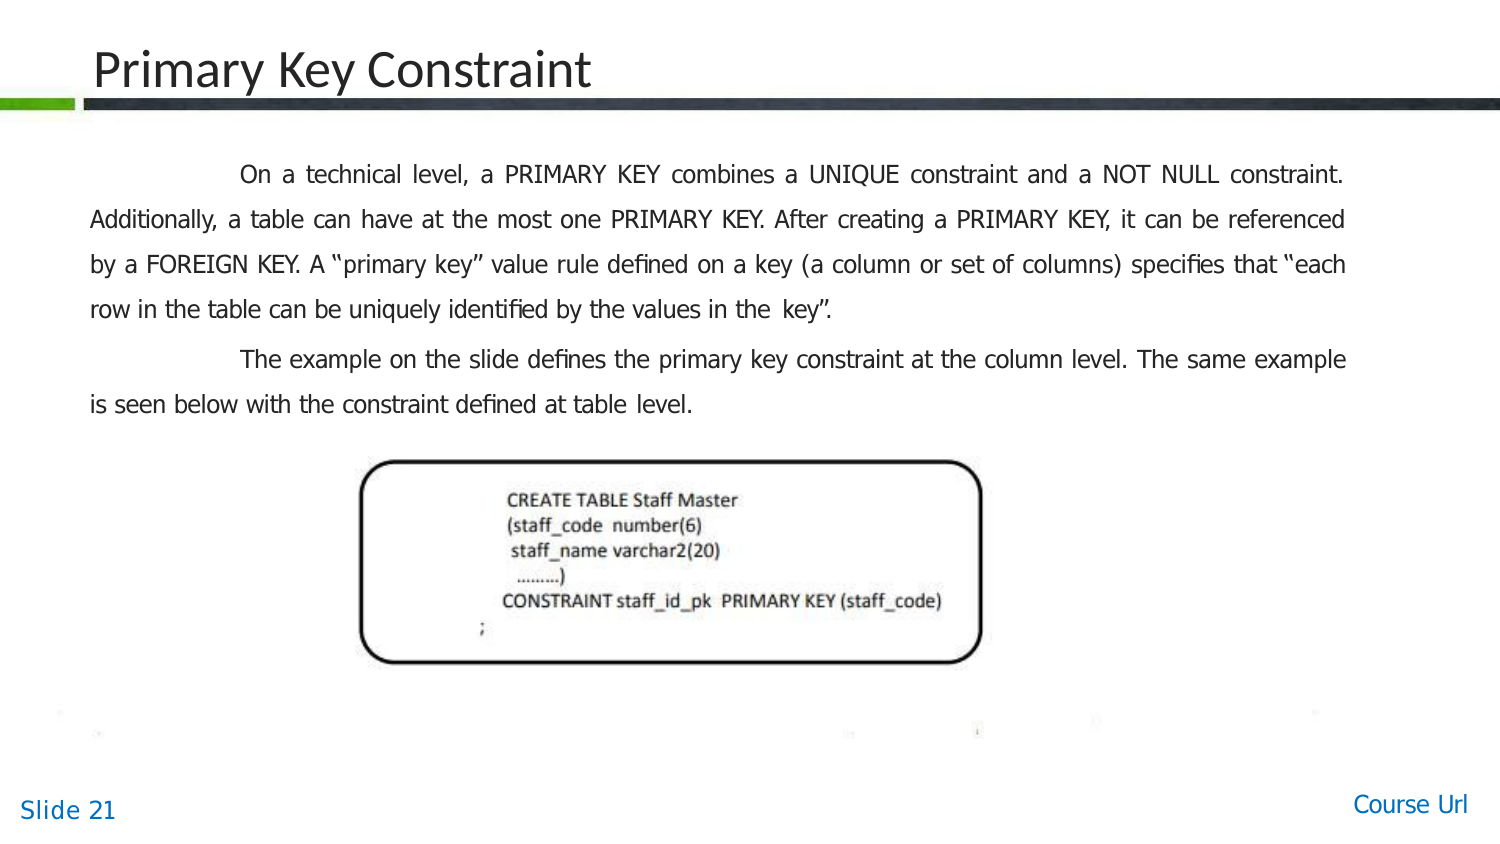

# Primary Key Constraint
On a technical level, a PRIMARY KEY combines a UNIQUE constraint and a NOT NULL constraint.  Additionally, a table can have at the most one PRIMARY KEY. After creating a PRIMARY KEY, it can be referenced  by a FOREIGN KEY. A “primary key” value rule defined on a key (a column or set of columns) specifies that “each  row in the table can be uniquely identified by the values in the key”.
The example on the slide defines the primary key constraint at the column level. The same example  is seen below with the constraint defined at table level.

Course Url
Slide 21